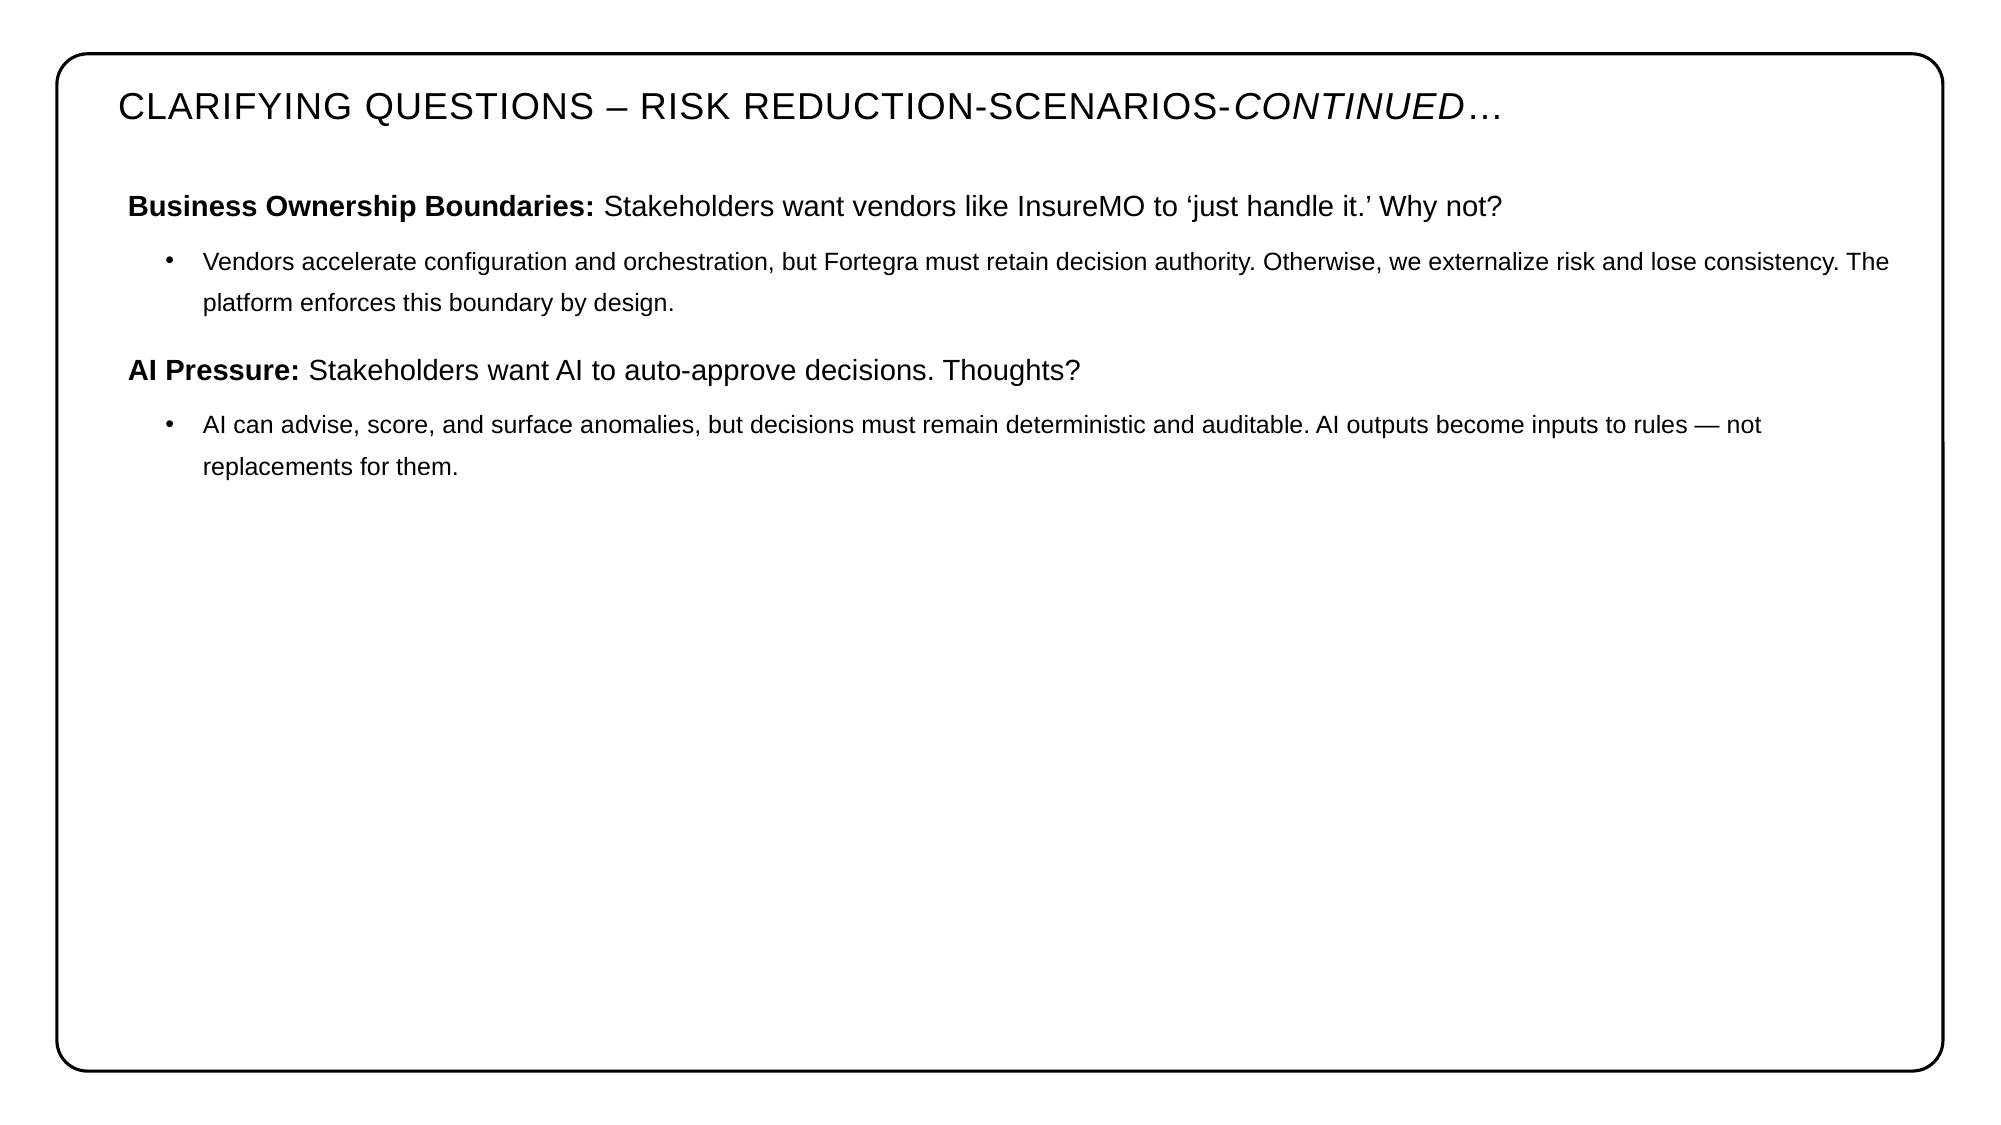

# Clarifying questions – Risk Reduction-Scenarios-Continued…
Business Ownership Boundaries: Stakeholders want vendors like InsureMO to ‘just handle it.’ Why not?
Vendors accelerate configuration and orchestration, but Fortegra must retain decision authority. Otherwise, we externalize risk and lose consistency. The platform enforces this boundary by design.
AI Pressure: Stakeholders want AI to auto-approve decisions. Thoughts?
AI can advise, score, and surface anomalies, but decisions must remain deterministic and auditable. AI outputs become inputs to rules — not replacements for them.